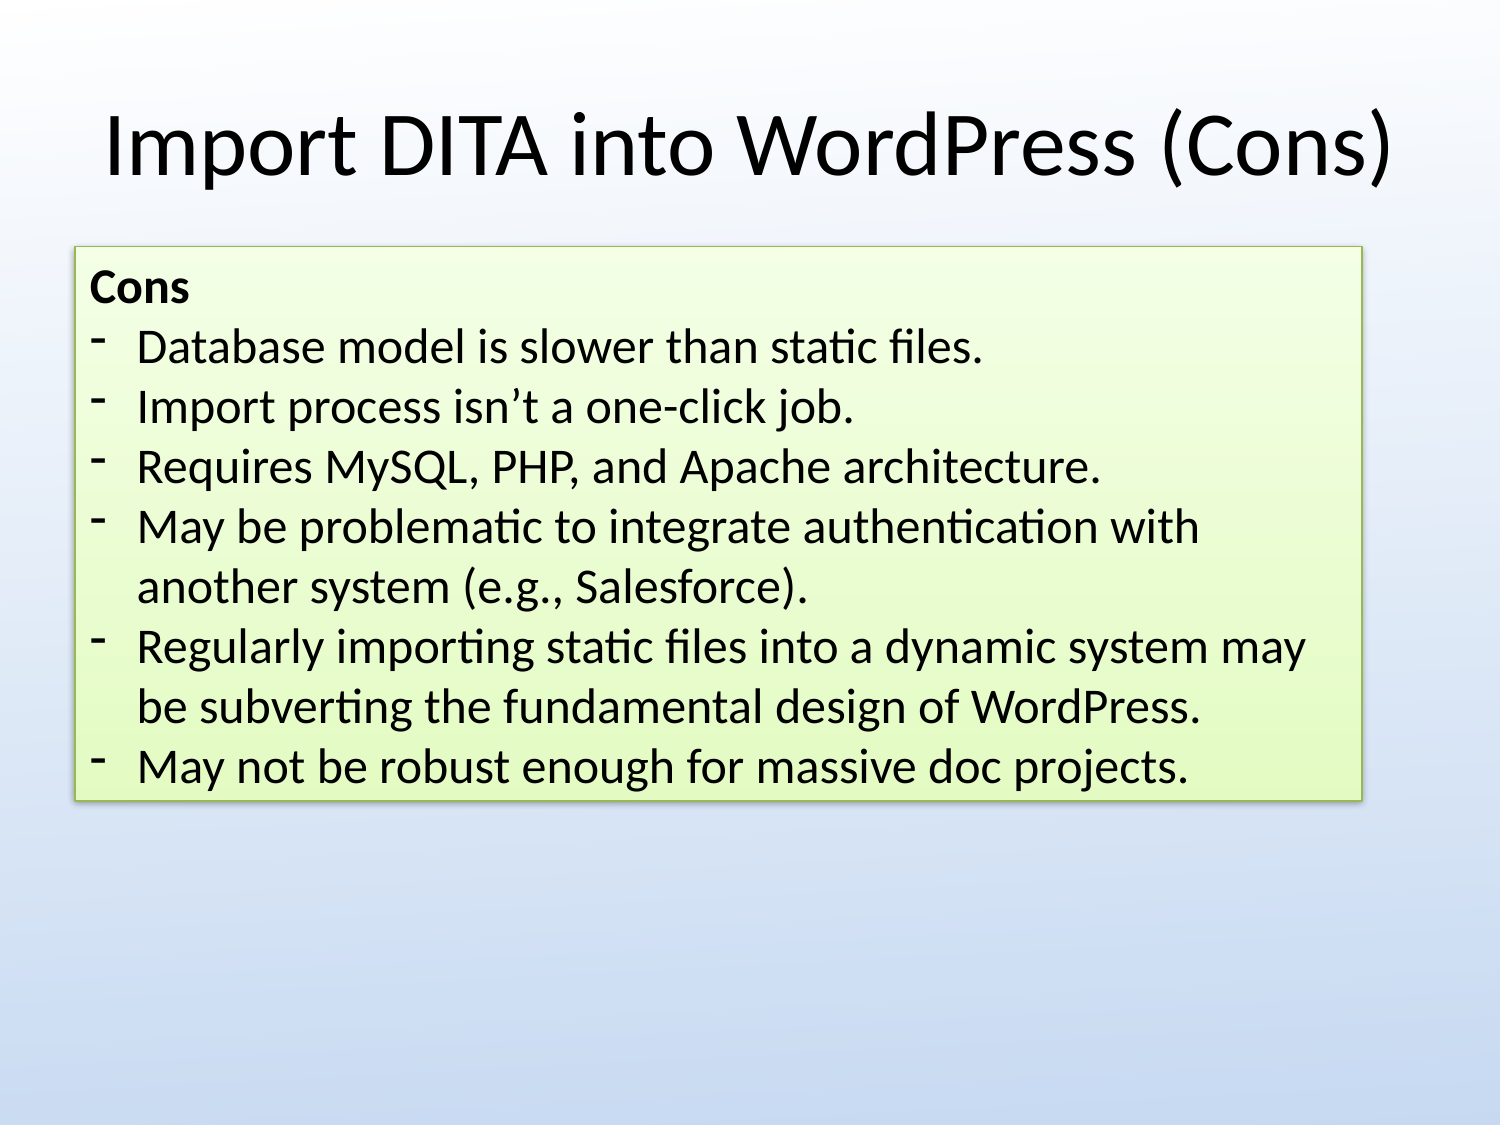

# Import DITA into WordPress (Cons)
Cons
Database model is slower than static files.
Import process isn’t a one-click job.
Requires MySQL, PHP, and Apache architecture.
May be problematic to integrate authentication with another system (e.g., Salesforce).
Regularly importing static files into a dynamic system may be subverting the fundamental design of WordPress.
May not be robust enough for massive doc projects.